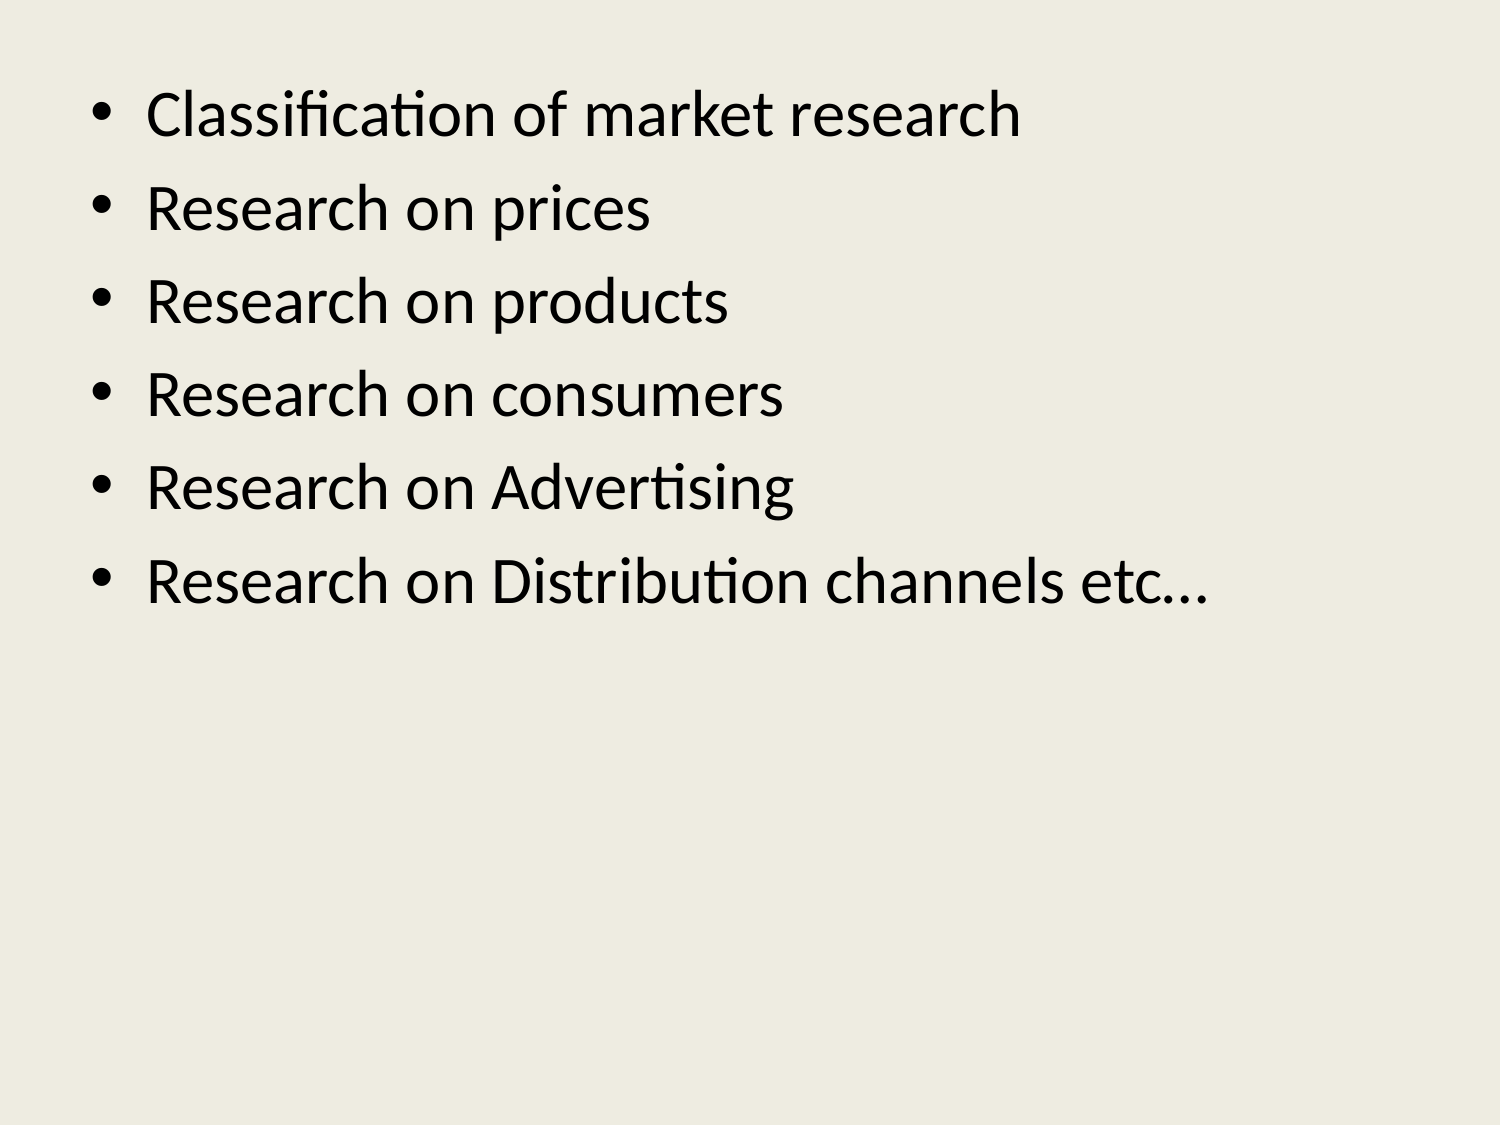

Classification of market research
Research on prices
Research on products
Research on consumers
Research on Advertising
Research on Distribution channels etc…